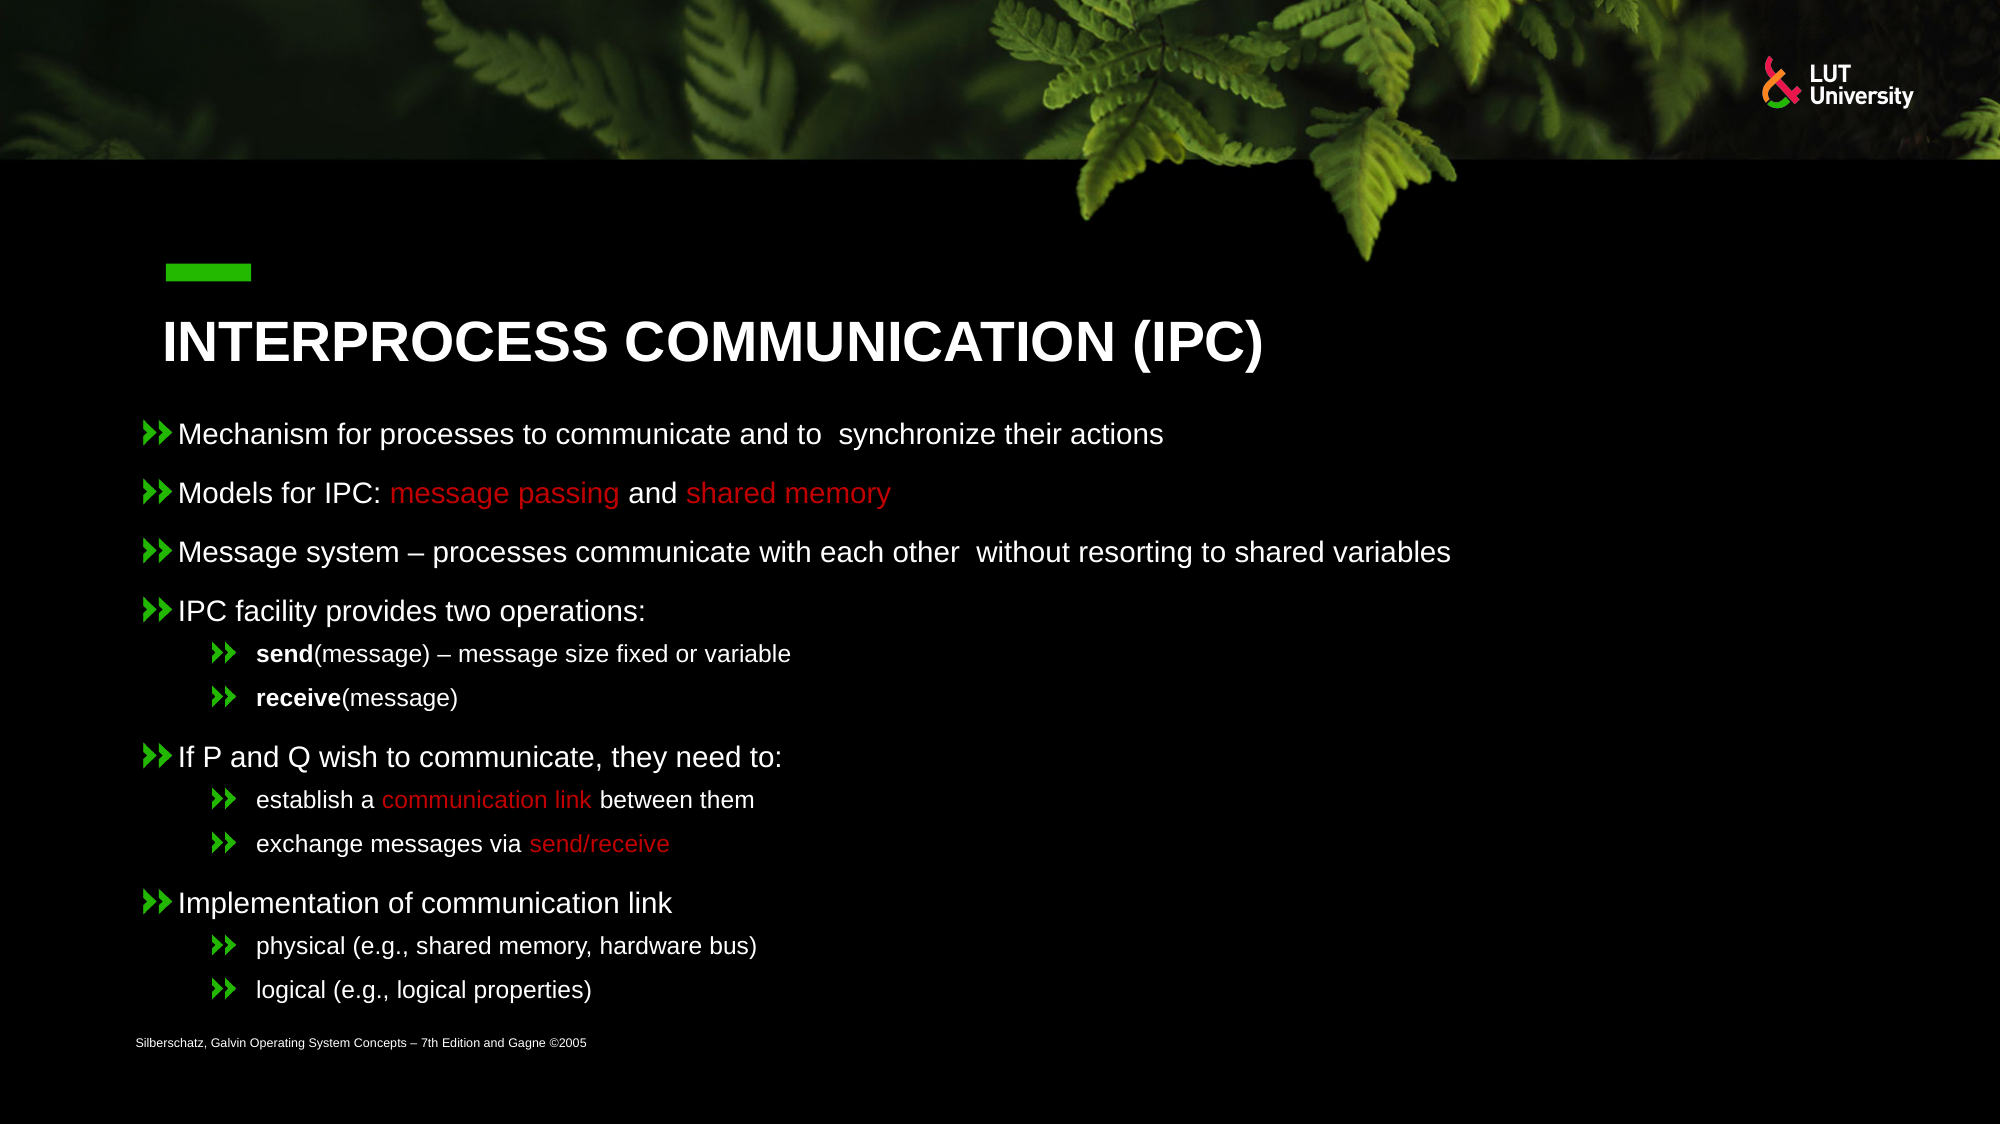

# Interprocess Communication (IPC)
Mechanism for processes to communicate and to  synchronize their actions
Models for IPC: message passing and shared memory
Message system – processes communicate with each other  without resorting to shared variables
IPC facility provides two operations:
send(message) – message size fixed or variable
receive(message)
If P and Q wish to communicate, they need to:
establish a communication link between them
exchange messages via send/receive
Implementation of communication link
physical (e.g., shared memory, hardware bus)
logical (e.g., logical properties)
Silberschatz, Galvin Operating System Concepts – 7th Edition and Gagne ©2005